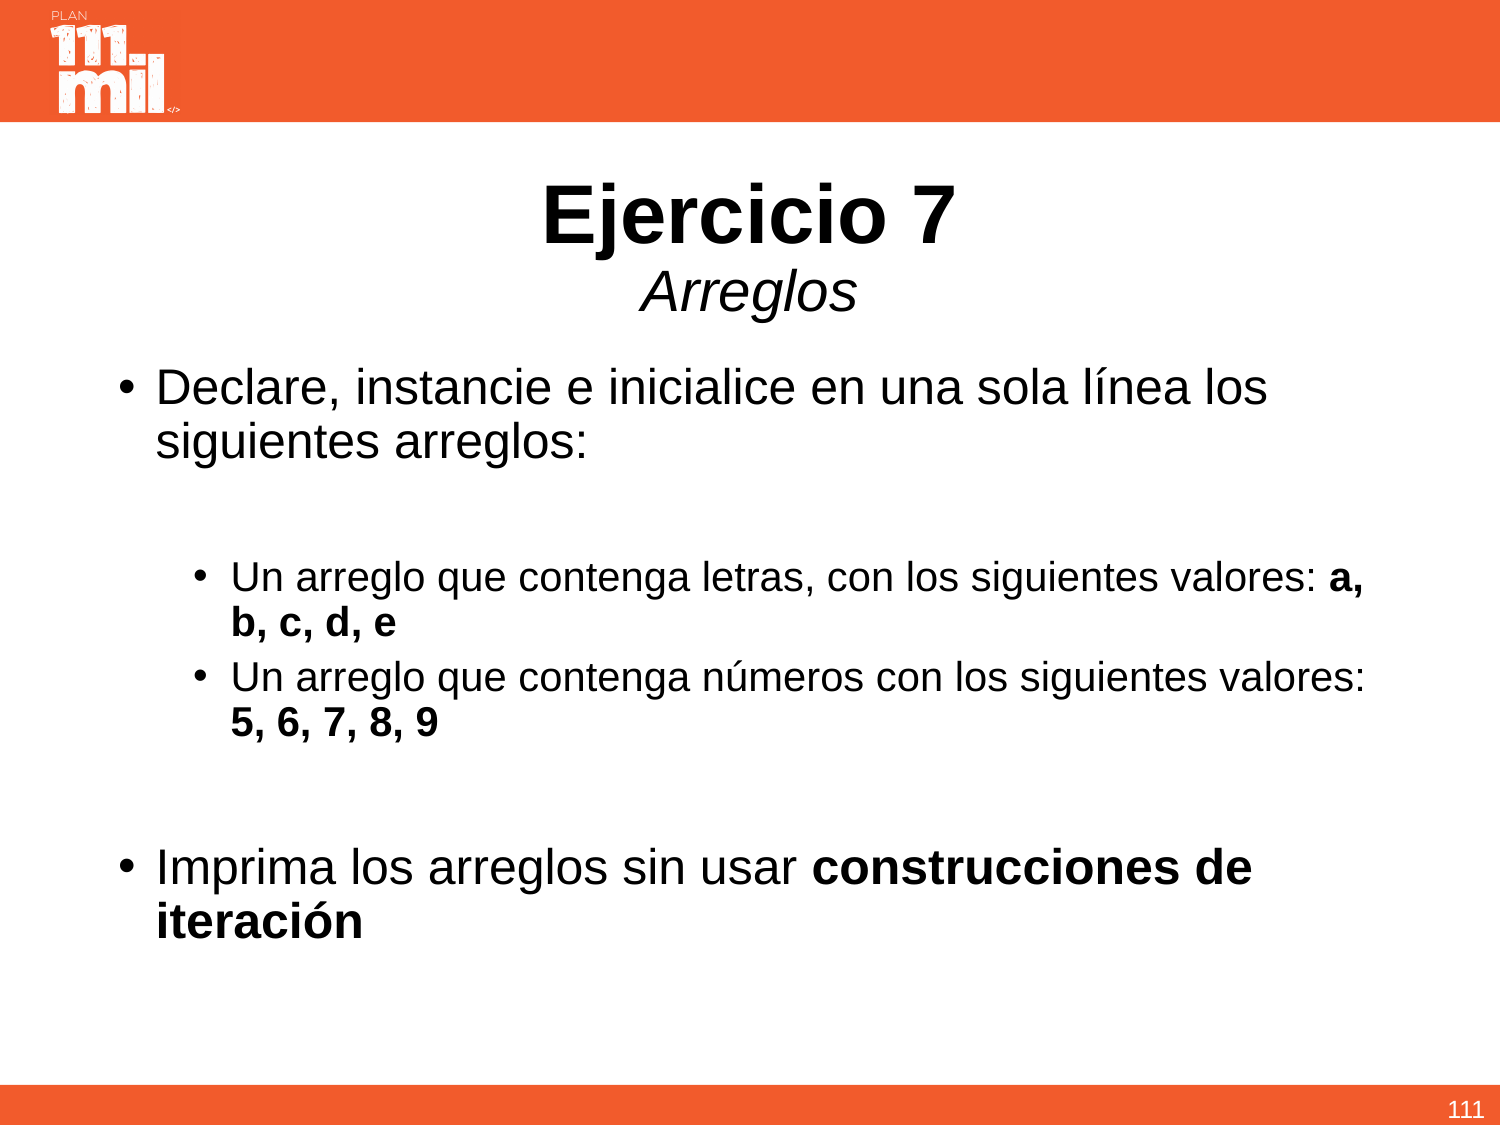

# Ejercicio 7 Arreglos
Declare, instancie e inicialice en una sola línea los siguientes arreglos:

Un arreglo que contenga letras, con los siguientes valores: a, b, c, d, e
Un arreglo que contenga números con los siguientes valores: 5, 6, 7, 8, 9

Imprima los arreglos sin usar construcciones de iteración

111